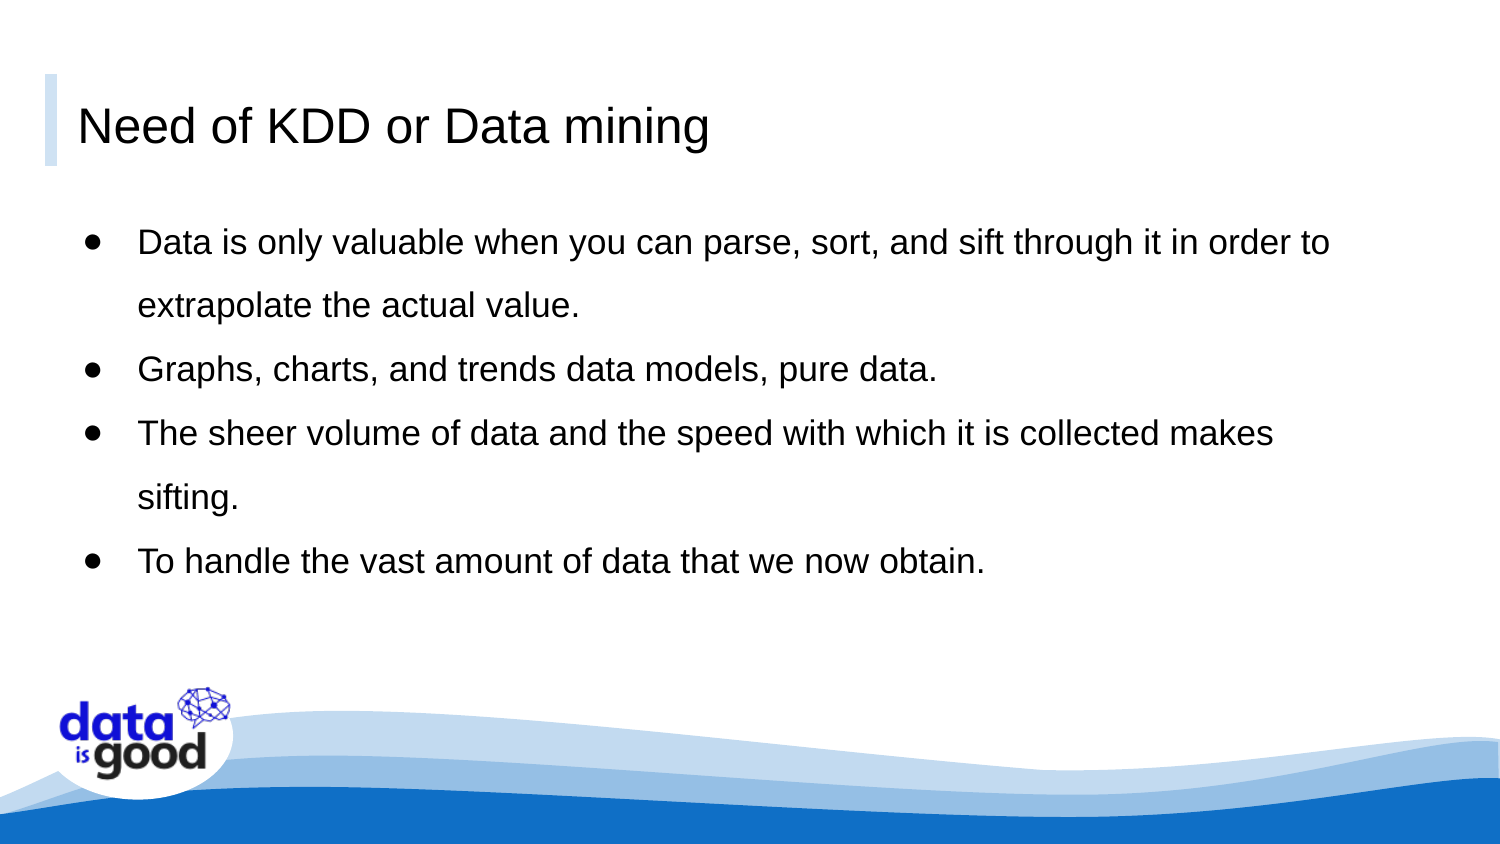

# Need of KDD or Data mining
Data is only valuable when you can parse, sort, and sift through it in order to extrapolate the actual value.
Graphs, charts, and trends data models, pure data.
The sheer volume of data and the speed with which it is collected makes sifting.
To handle the vast amount of data that we now obtain.